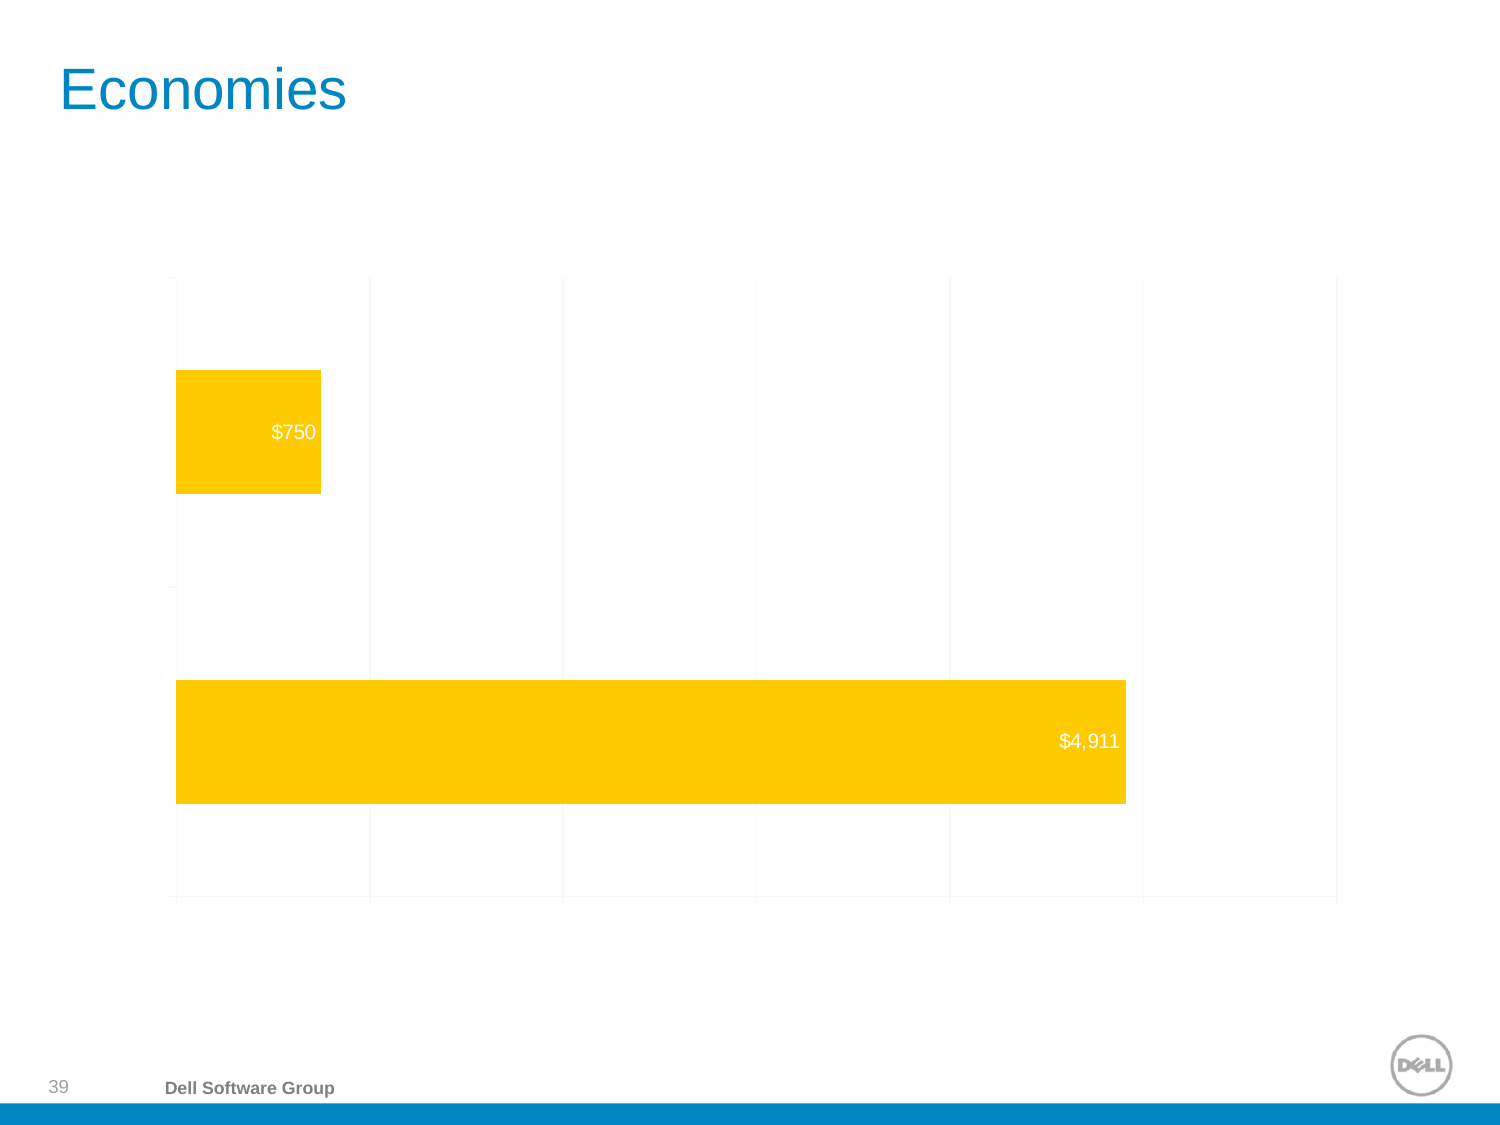

# Economies

### Chart: Exadata vs Hadoop $$/TB (Hardware only)

| Category | $/TB |
|---|---|
| Exadata | 4910.714285714284 |
| Hadoop | 750.0 |